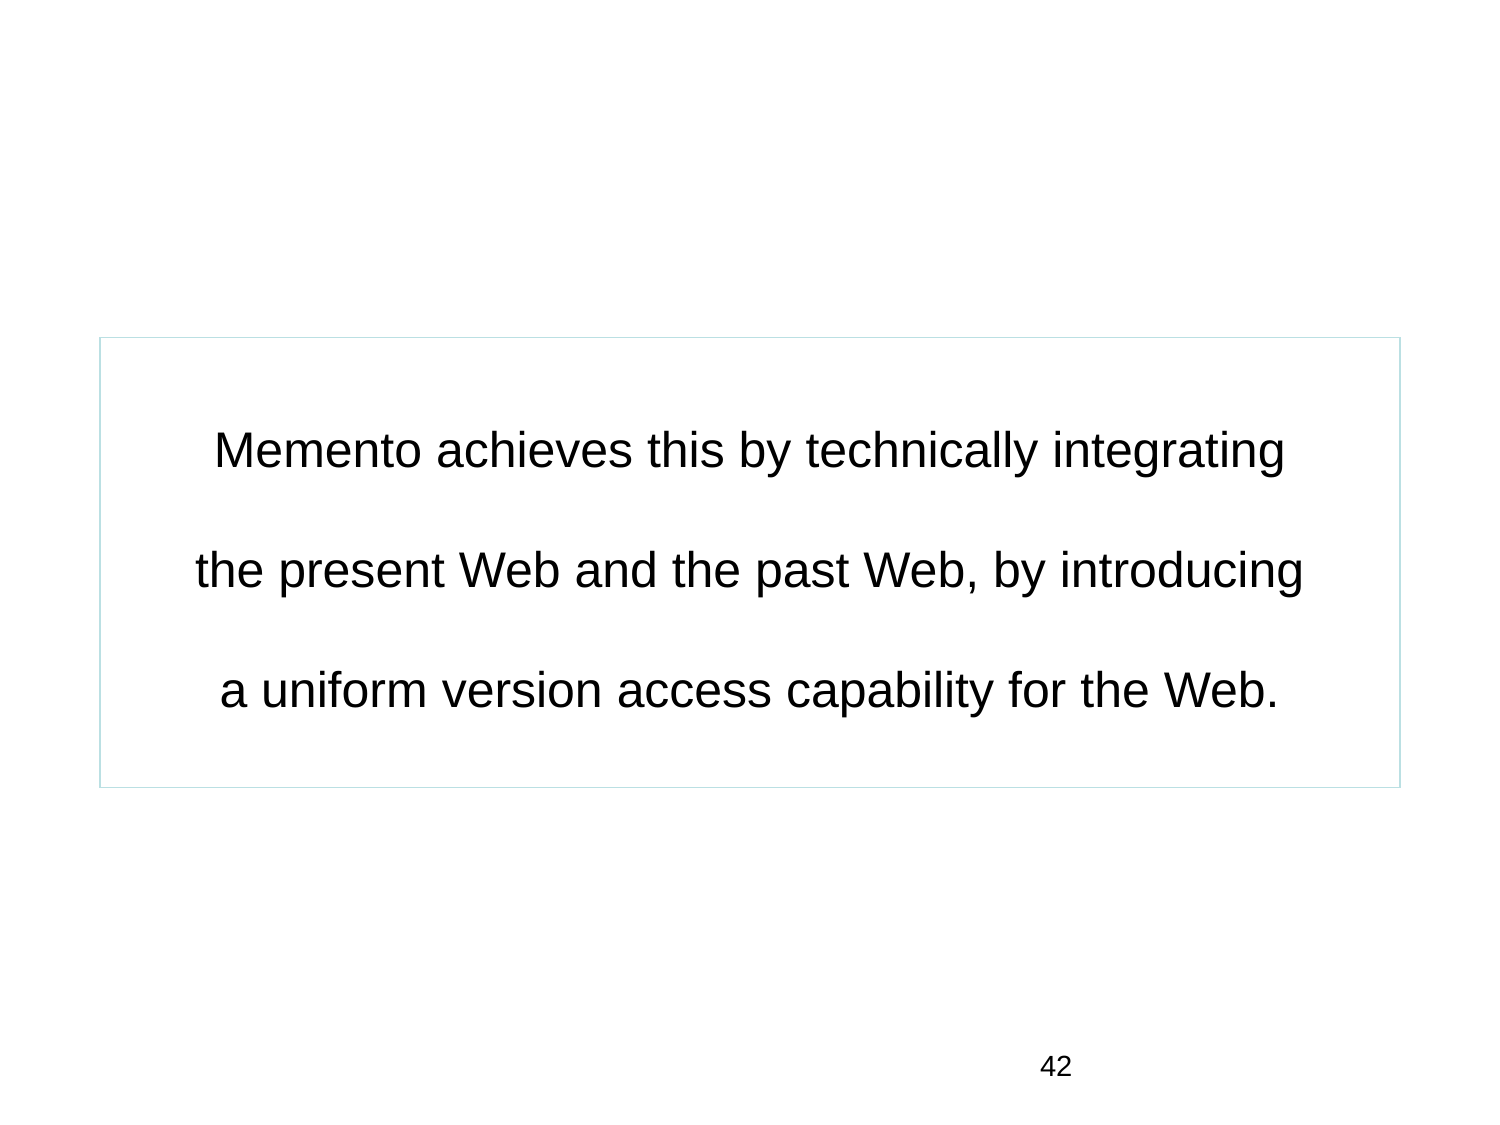

Memento achieves this by technically integrating

the present Web and the past Web, by introducing

a uniform version access capability for the Web.

42